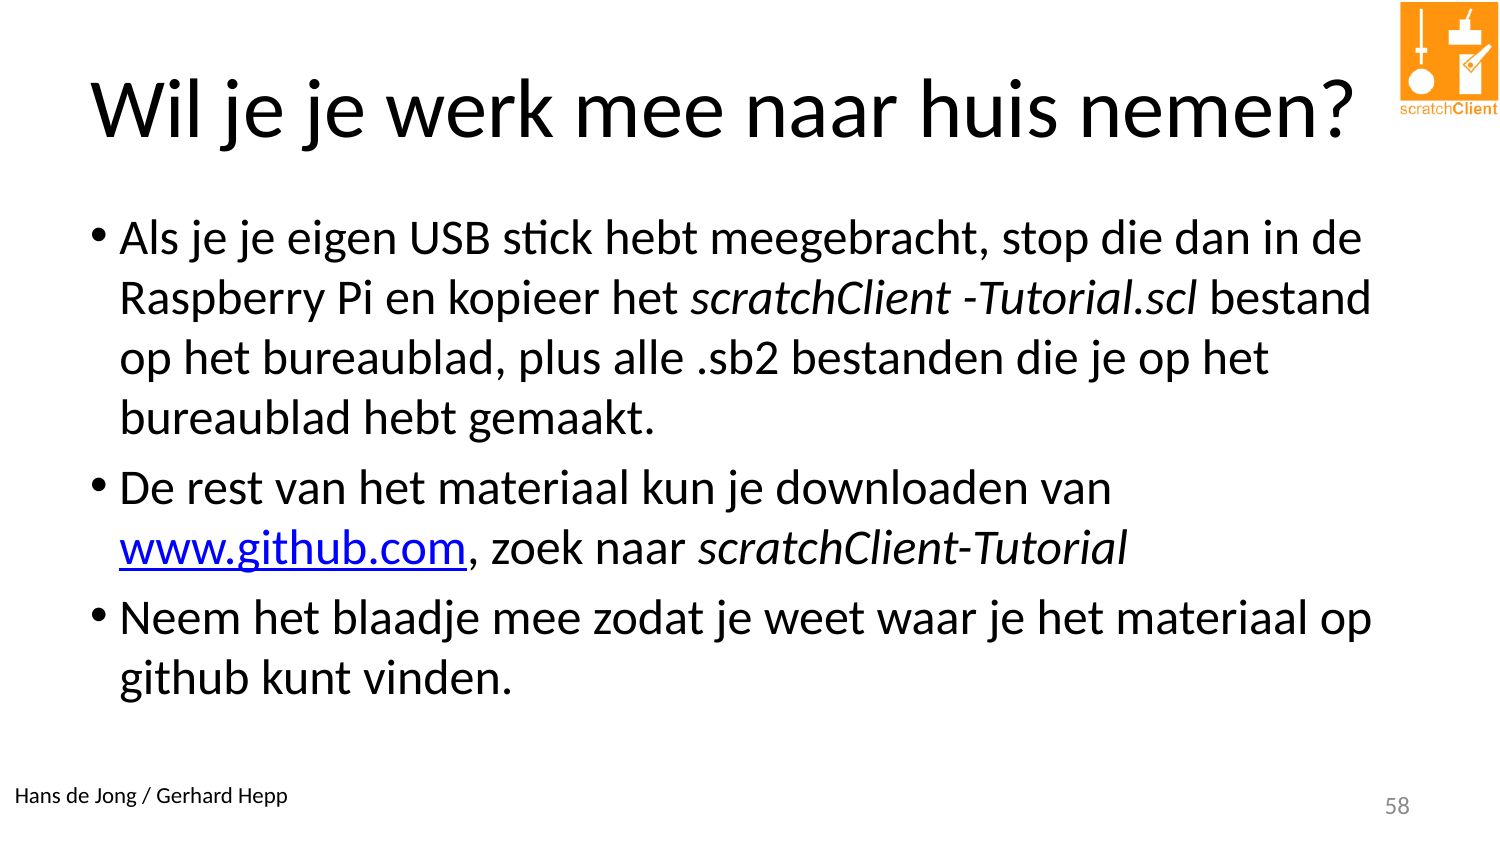

# Wil je je werk mee naar huis nemen?
Als je je eigen USB stick hebt meegebracht, stop die dan in de Raspberry Pi en kopieer het scratchClient -Tutorial.scl bestand op het bureaublad, plus alle .sb2 bestanden die je op het bureaublad hebt gemaakt.
De rest van het materiaal kun je downloaden van  www.github.com, zoek naar scratchClient-Tutorial
Neem het blaadje mee zodat je weet waar je het materiaal op github kunt vinden.
58